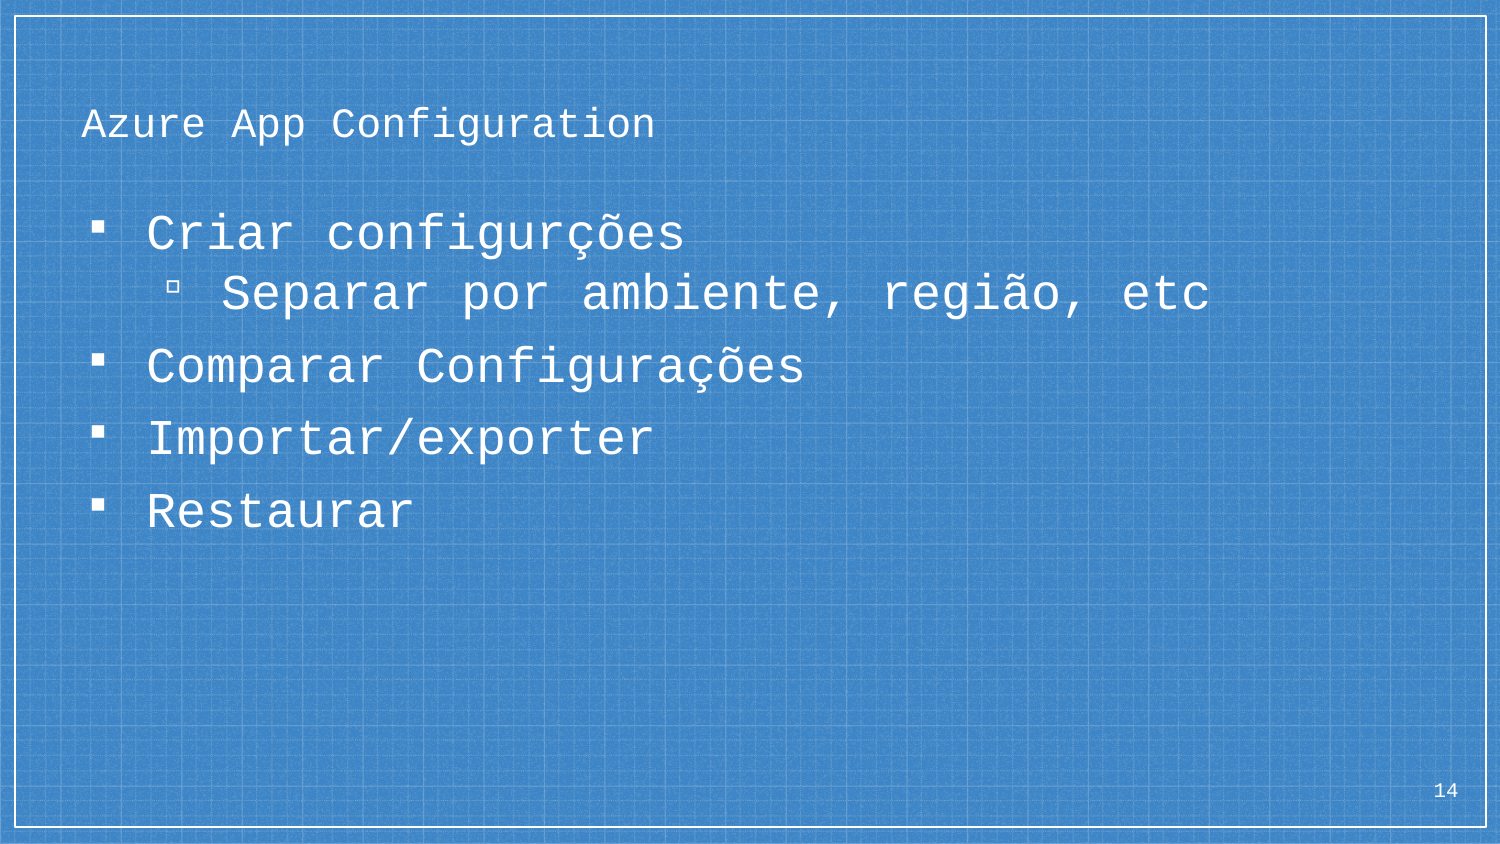

# Azure App Configuration
Criar configurções
Separar por ambiente, região, etc
Comparar Configurações
Importar/exporter
Restaurar
14